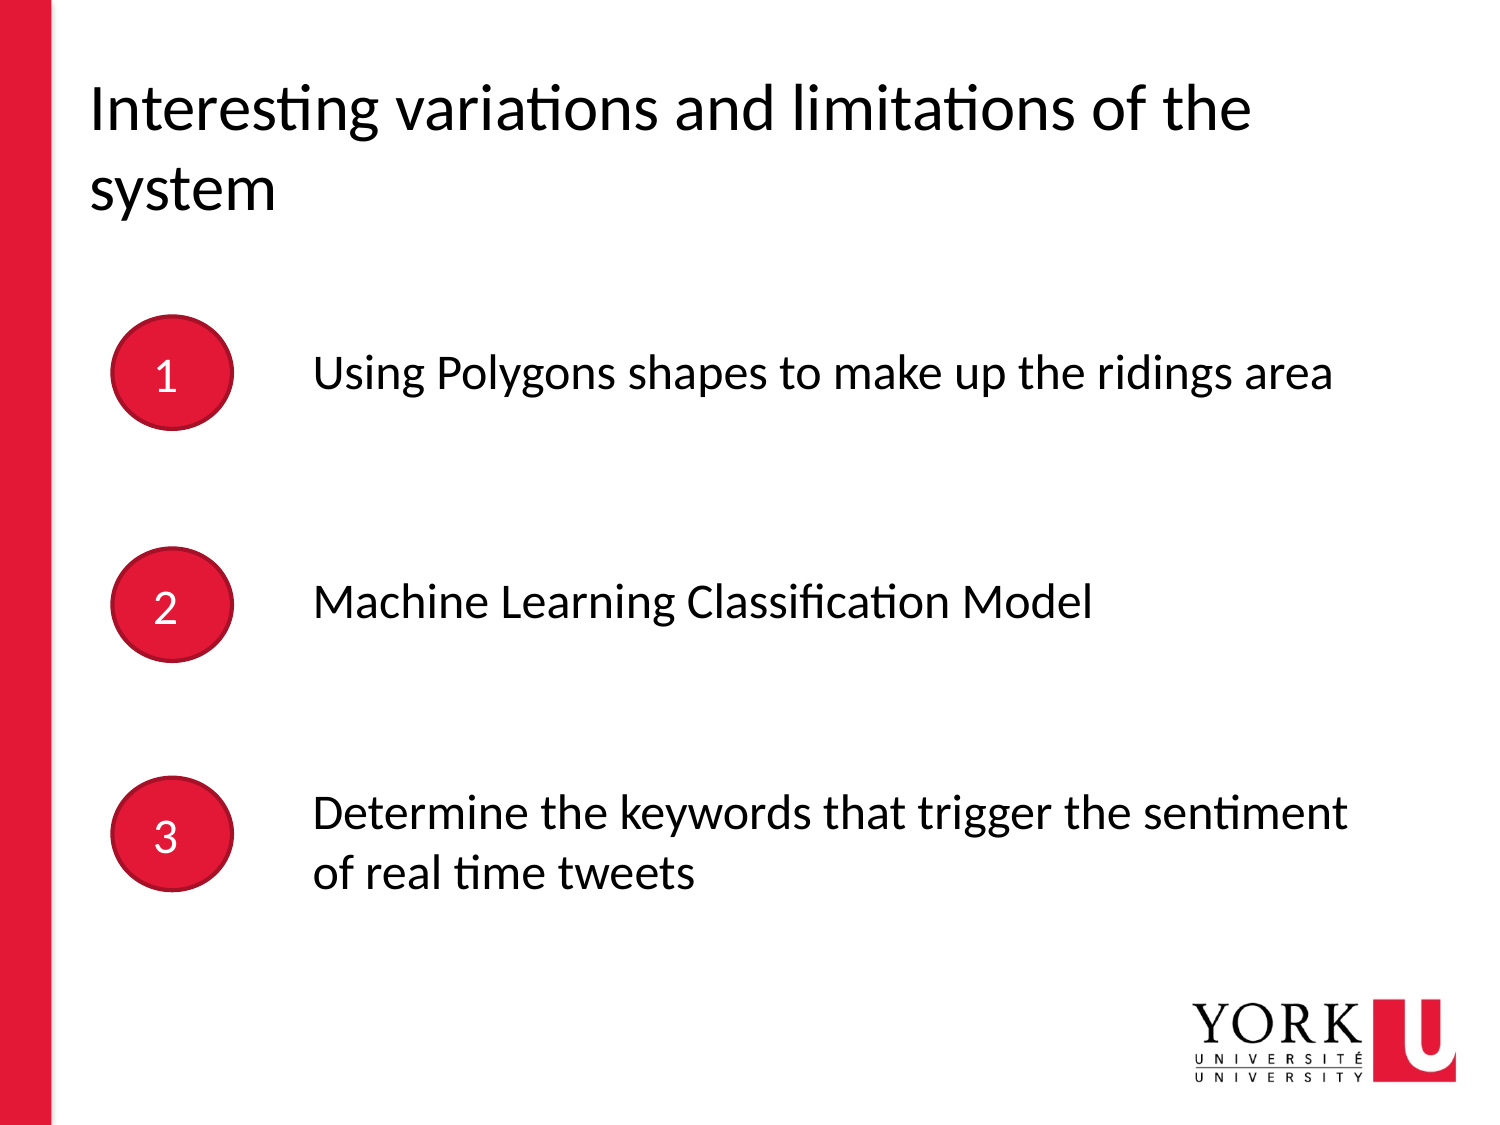

Interesting variations and limitations of the system

Using Polygons shapes to make up the ridings area
1

Machine Learning Classification Model
2
Determine the keywords that trigger the sentiment of real time tweets

3